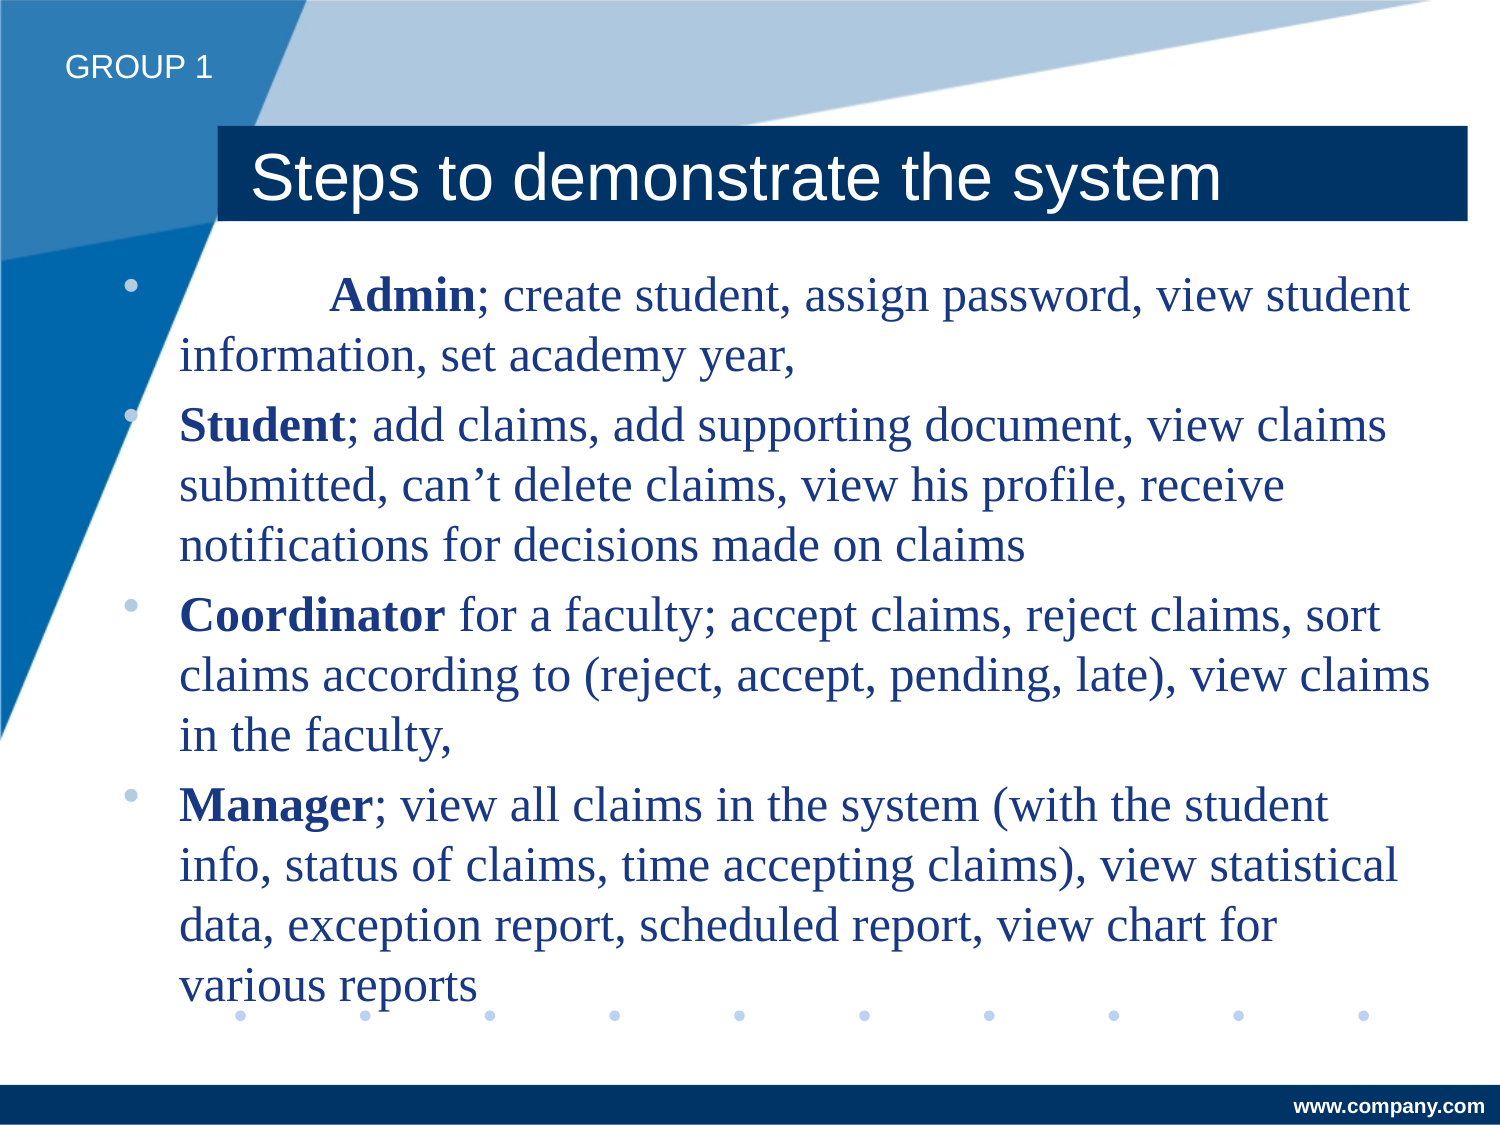

GROUP 1
# Steps to demonstrate the system
	Admin; create student, assign password, view student information, set academy year,
Student; add claims, add supporting document, view claims submitted, can’t delete claims, view his profile, receive notifications for decisions made on claims
Coordinator for a faculty; accept claims, reject claims, sort claims according to (reject, accept, pending, late), view claims in the faculty,
Manager; view all claims in the system (with the student info, status of claims, time accepting claims), view statistical data, exception report, scheduled report, view chart for various reports